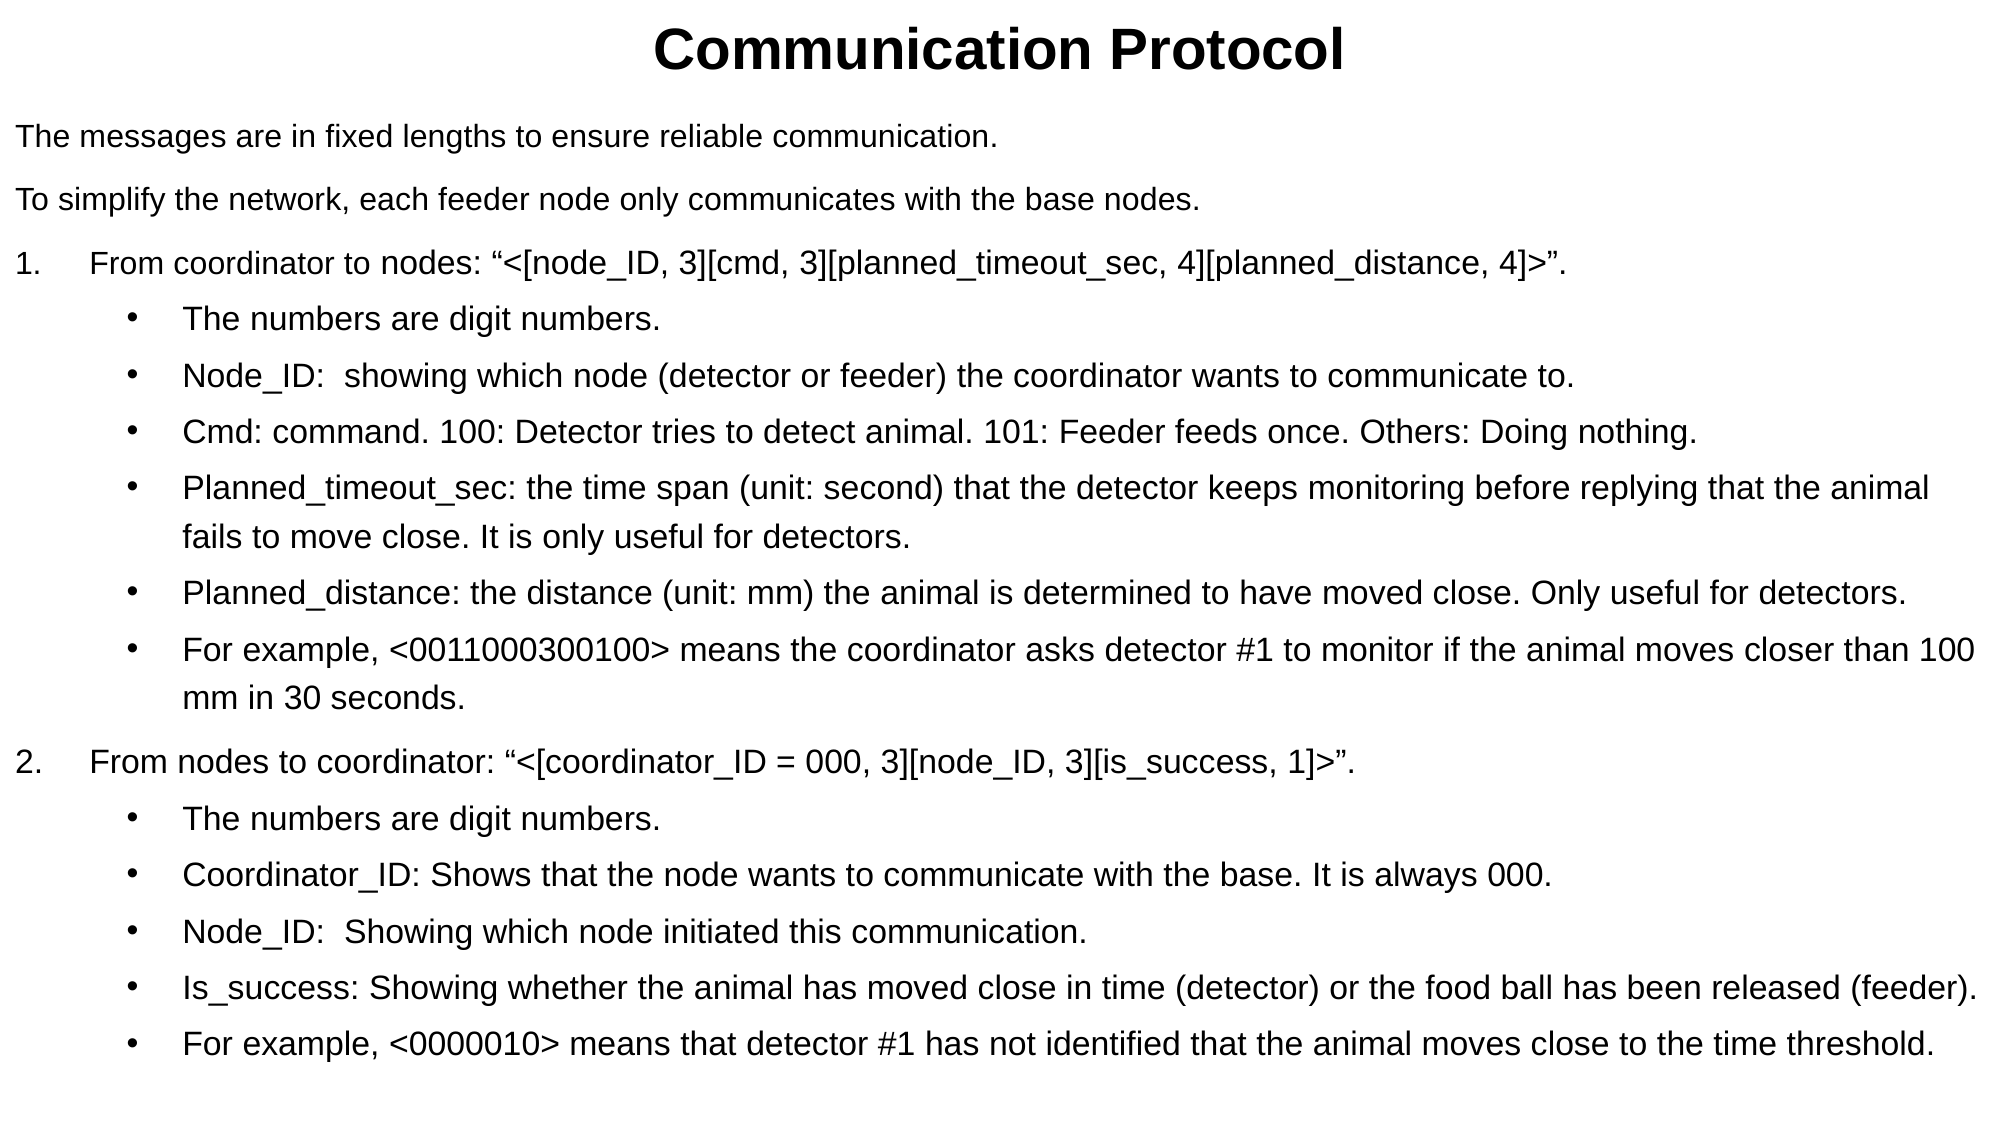

# Communication Protocol
The messages are in fixed lengths to ensure reliable communication.
To simplify the network, each feeder node only communicates with the base nodes.
From coordinator to nodes: “<[node_ID, 3][cmd, 3][planned_timeout_sec, 4][planned_distance, 4]>”.
The numbers are digit numbers.
Node_ID:  showing which node (detector or feeder) the coordinator wants to communicate to.
Cmd: command. 100: Detector tries to detect animal. 101: Feeder feeds once. Others: Doing nothing.
Planned_timeout_sec: the time span (unit: second) that the detector keeps monitoring before replying that the animal fails to move close. It is only useful for detectors.
Planned_distance: the distance (unit: mm) the animal is determined to have moved close. Only useful for detectors.
For example, <0011000300100> means the coordinator asks detector #1 to monitor if the animal moves closer than 100 mm in 30 seconds.
From nodes to coordinator: “<[coordinator_ID = 000, 3][node_ID, 3][is_success, 1]>”.
The numbers are digit numbers.
Coordinator_ID: Shows that the node wants to communicate with the base. It is always 000.
Node_ID:  Showing which node initiated this communication.
Is_success: Showing whether the animal has moved close in time (detector) or the food ball has been released (feeder).
For example, <0000010> means that detector #1 has not identified that the animal moves close to the time threshold.